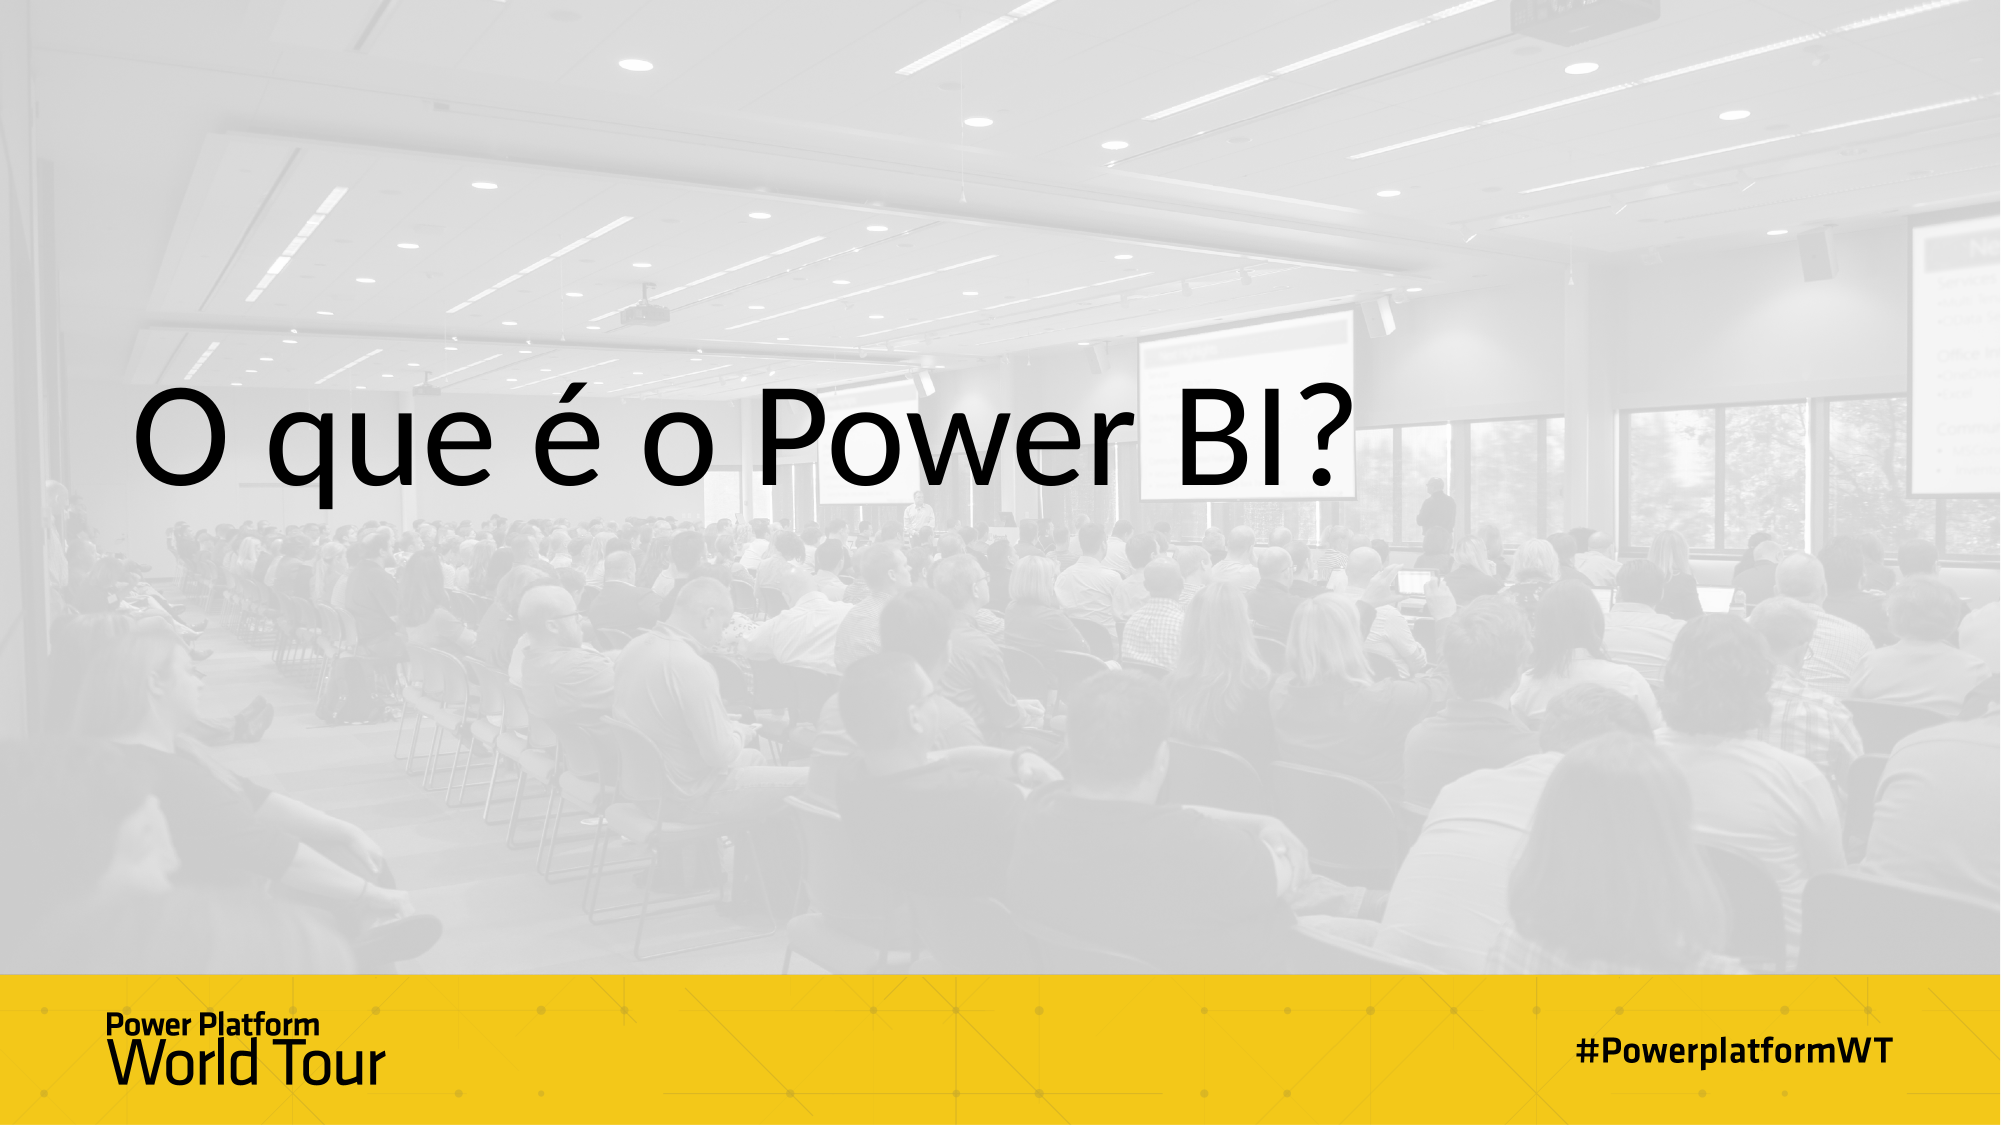

# O que é o Power BI?